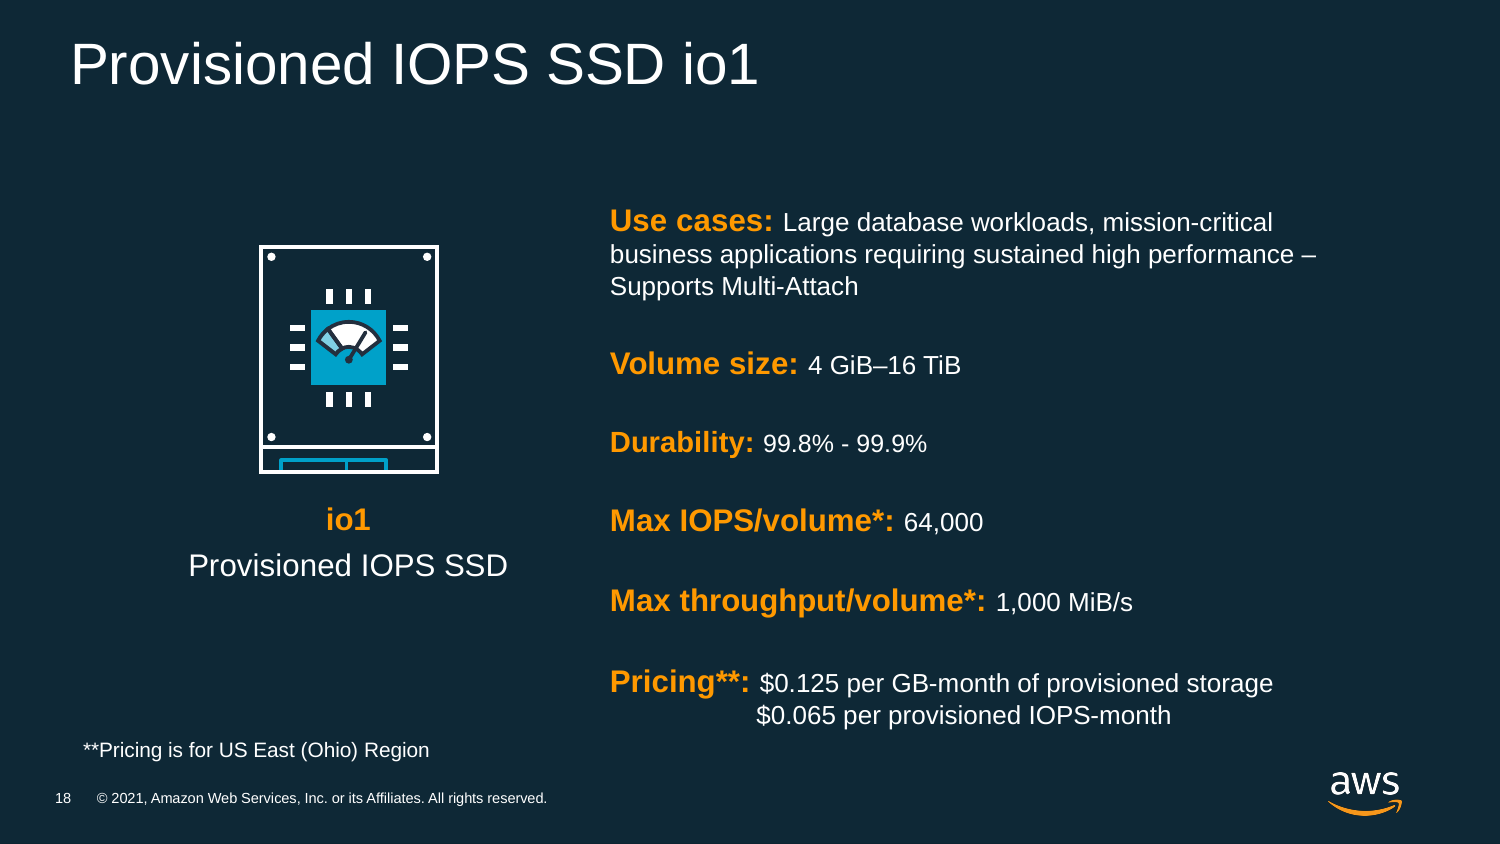

# Provisioned IOPS SSD io1
Use cases: Large database workloads, mission-critical business applications requiring sustained high performance – Supports Multi-Attach

Volume size: 4 GiB–16 TiB

Durability: 99.8% - 99.9%

Max IOPS/volume*: 64,000

Max throughput/volume*: 1,000 MiB/s

Pricing**: $0.125 per GB-month of provisioned storage
$0.065 per provisioned IOPS-month

io1
Provisioned IOPS SSD
**Pricing is for US East (Ohio) Region